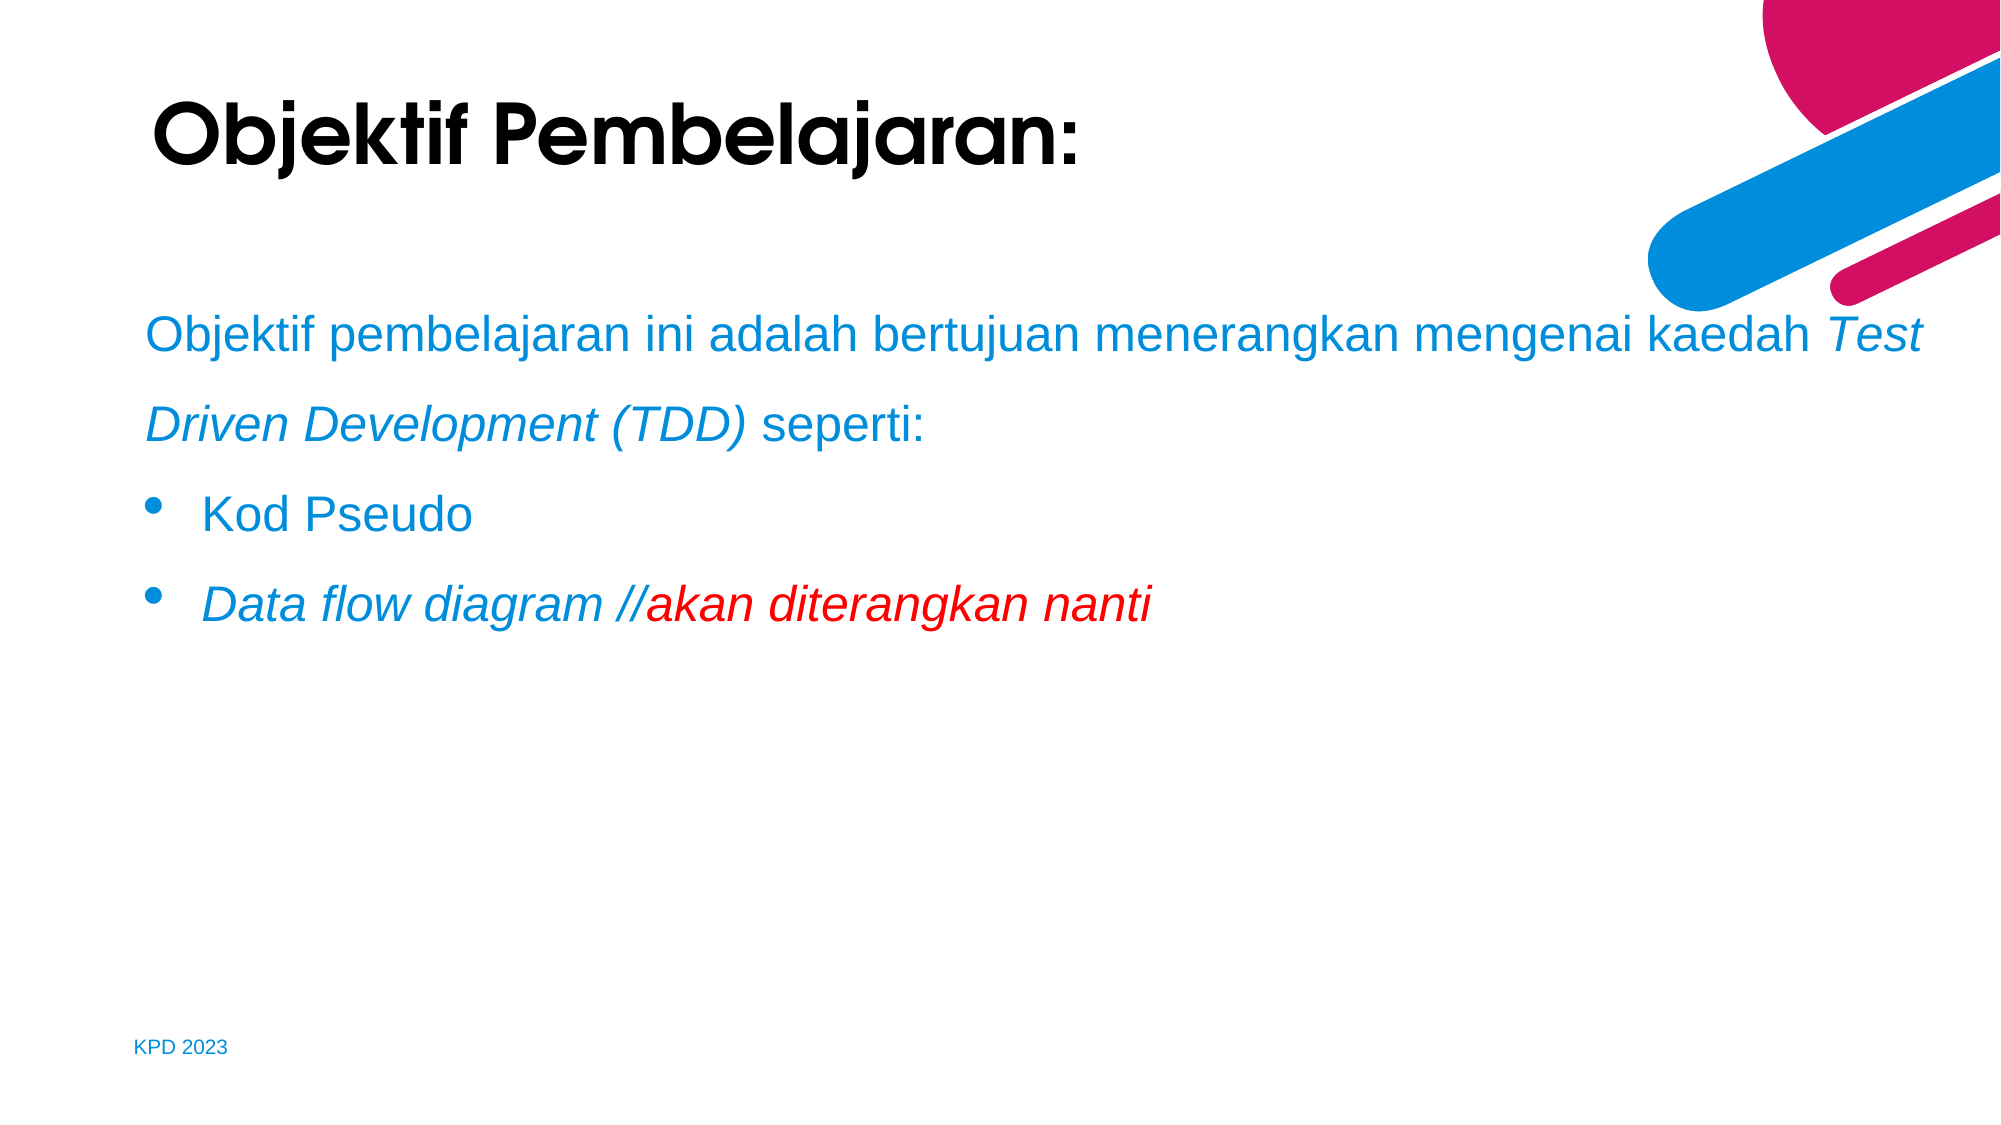

# Objektif Pembelajaran:
Objektif pembelajaran ini adalah bertujuan menerangkan mengenai kaedah Test Driven Development (TDD) seperti:
Kod Pseudo
Data flow diagram //akan diterangkan nanti

2
KPD 2023